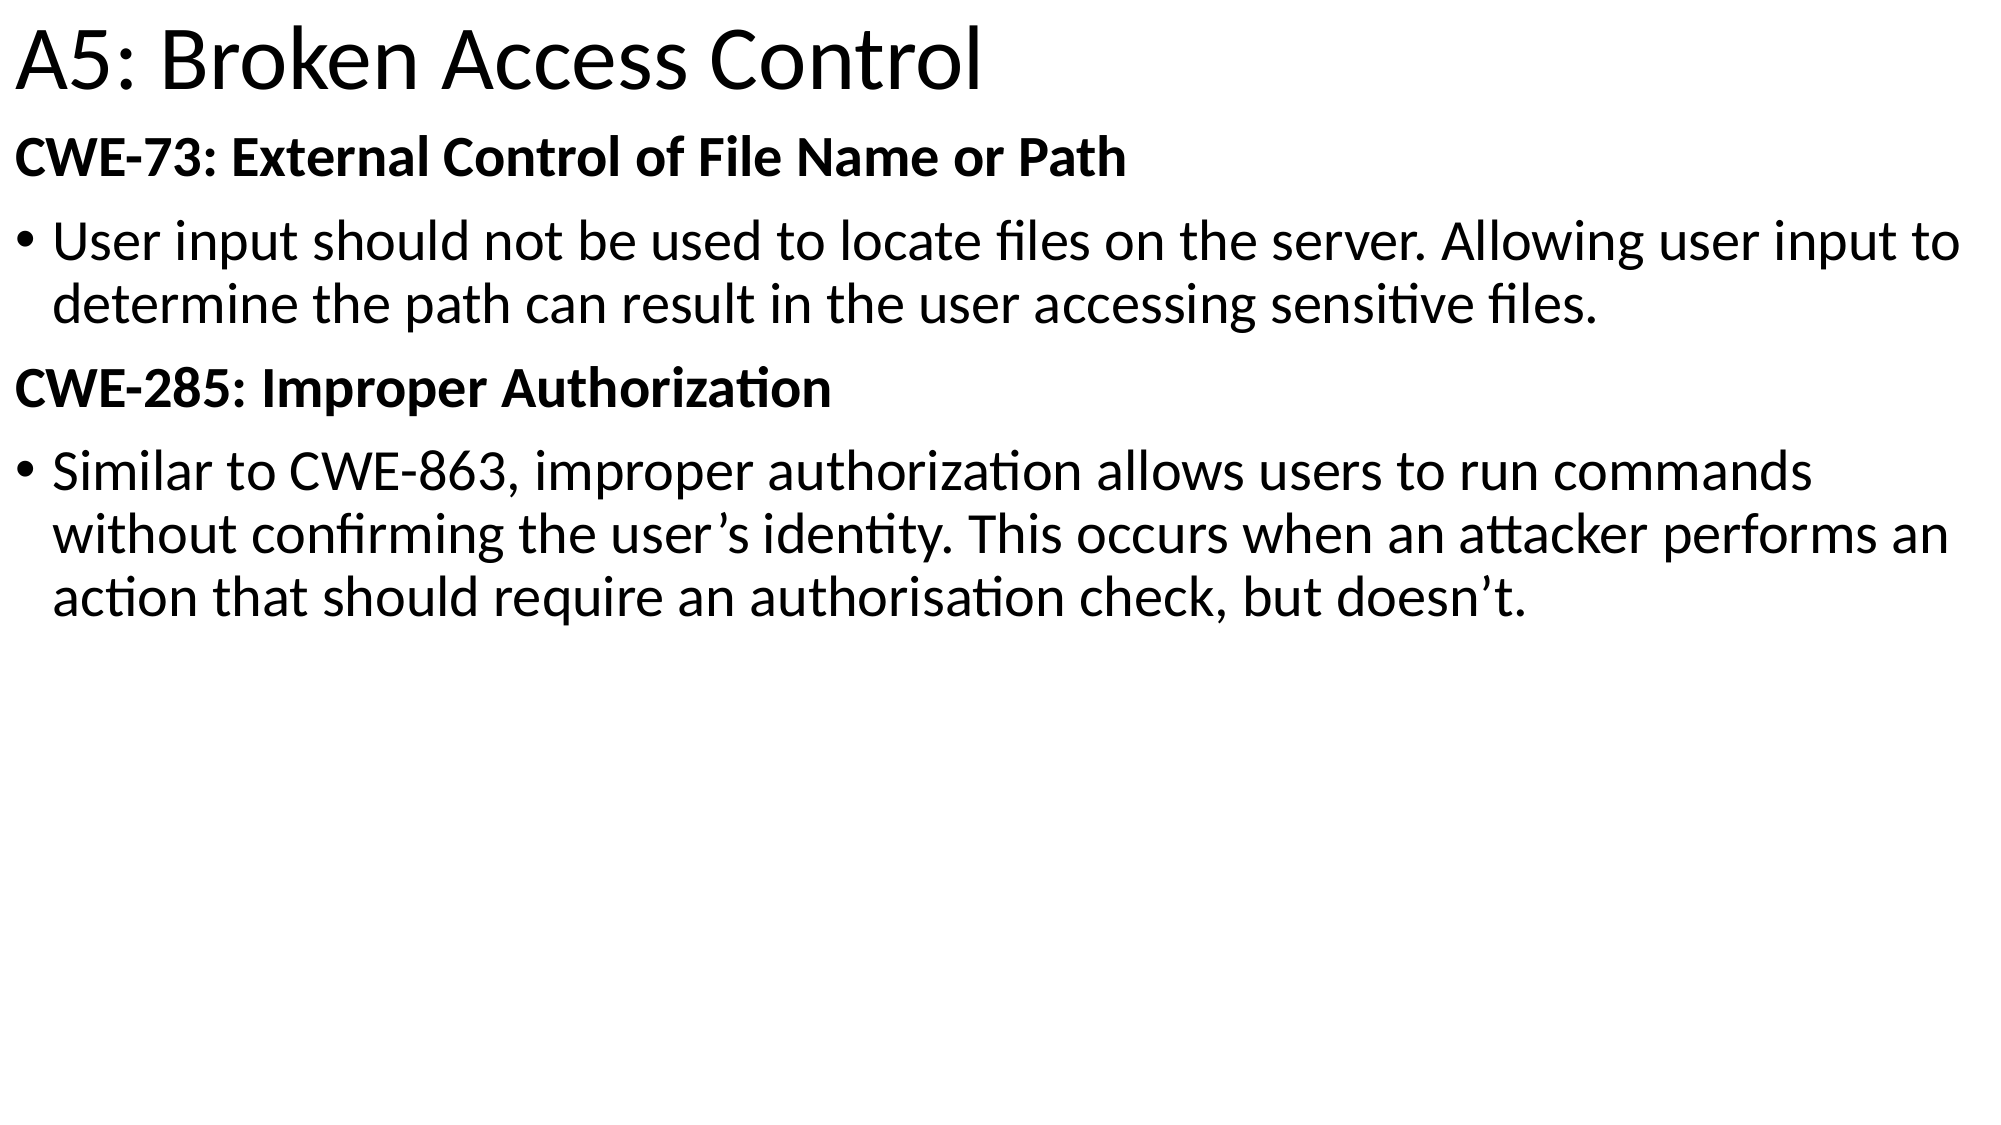

# A5: Broken Access Control
CWE-73: External Control of File Name or Path
User input should not be used to locate files on the server. Allowing user input to determine the path can result in the user accessing sensitive files.
CWE-285: Improper Authorization
Similar to CWE-863, improper authorization allows users to run commands without confirming the user’s identity. This occurs when an attacker performs an action that should require an authorisation check, but doesn’t.